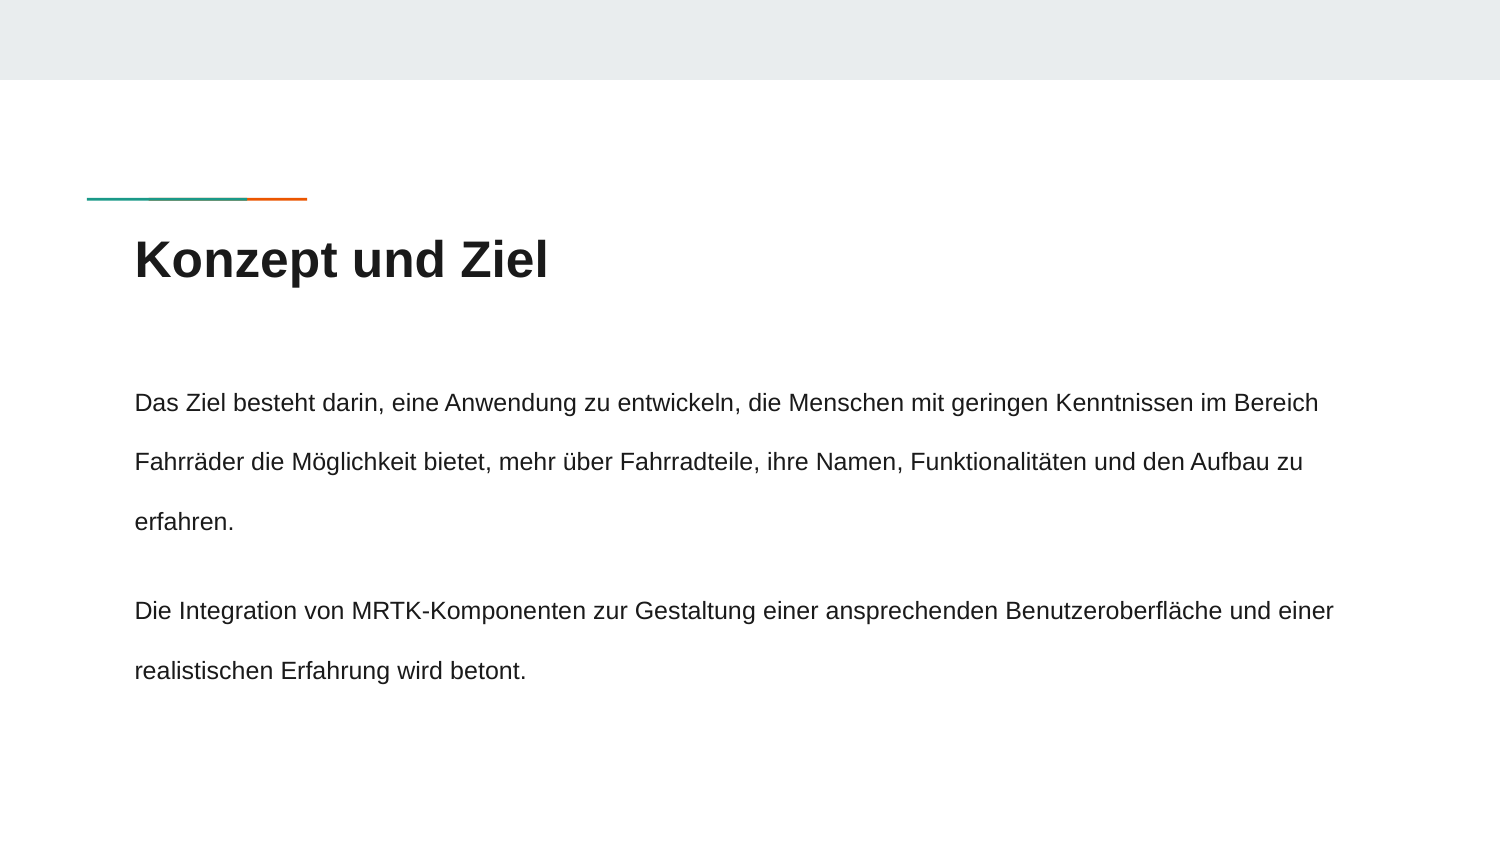

# Konzept und Ziel
Das Ziel besteht darin, eine Anwendung zu entwickeln, die Menschen mit geringen Kenntnissen im Bereich Fahrräder die Möglichkeit bietet, mehr über Fahrradteile, ihre Namen, Funktionalitäten und den Aufbau zu erfahren.
Die Integration von MRTK-Komponenten zur Gestaltung einer ansprechenden Benutzeroberfläche und einer realistischen Erfahrung wird betont.